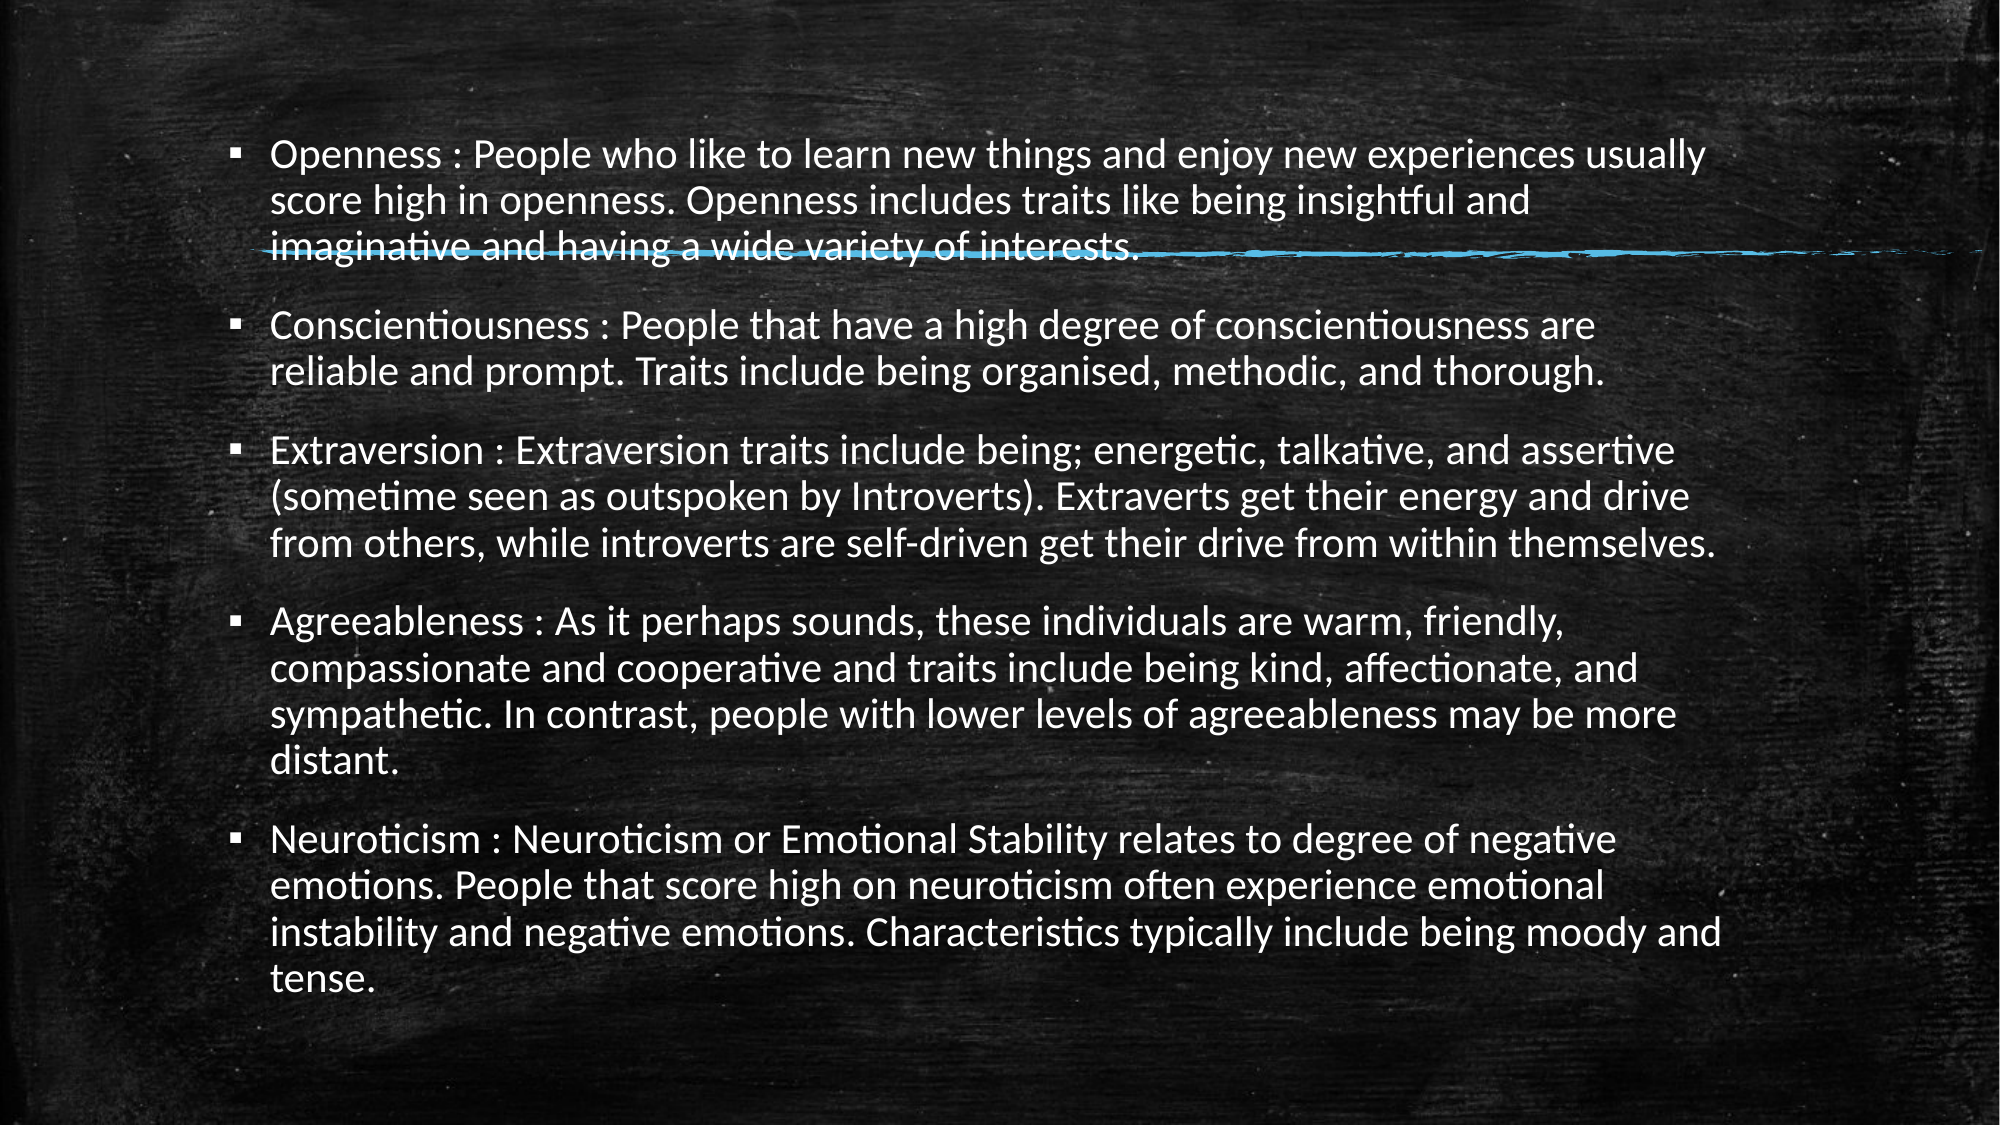

Openness : People who like to learn new things and enjoy new experiences usually score high in openness. Openness includes traits like being insightful and imaginative and having a wide variety of interests.
Conscientiousness : People that have a high degree of conscientiousness are reliable and prompt. Traits include being organised, methodic, and thorough.
Extraversion : Extraversion traits include being; energetic, talkative, and assertive (sometime seen as outspoken by Introverts). Extraverts get their energy and drive from others, while introverts are self-driven get their drive from within themselves.
Agreeableness : As it perhaps sounds, these individuals are warm, friendly, compassionate and cooperative and traits include being kind, affectionate, and sympathetic. In contrast, people with lower levels of agreeableness may be more distant.
Neuroticism : Neuroticism or Emotional Stability relates to degree of negative emotions. People that score high on neuroticism often experience emotional instability and negative emotions. Characteristics typically include being moody and tense.